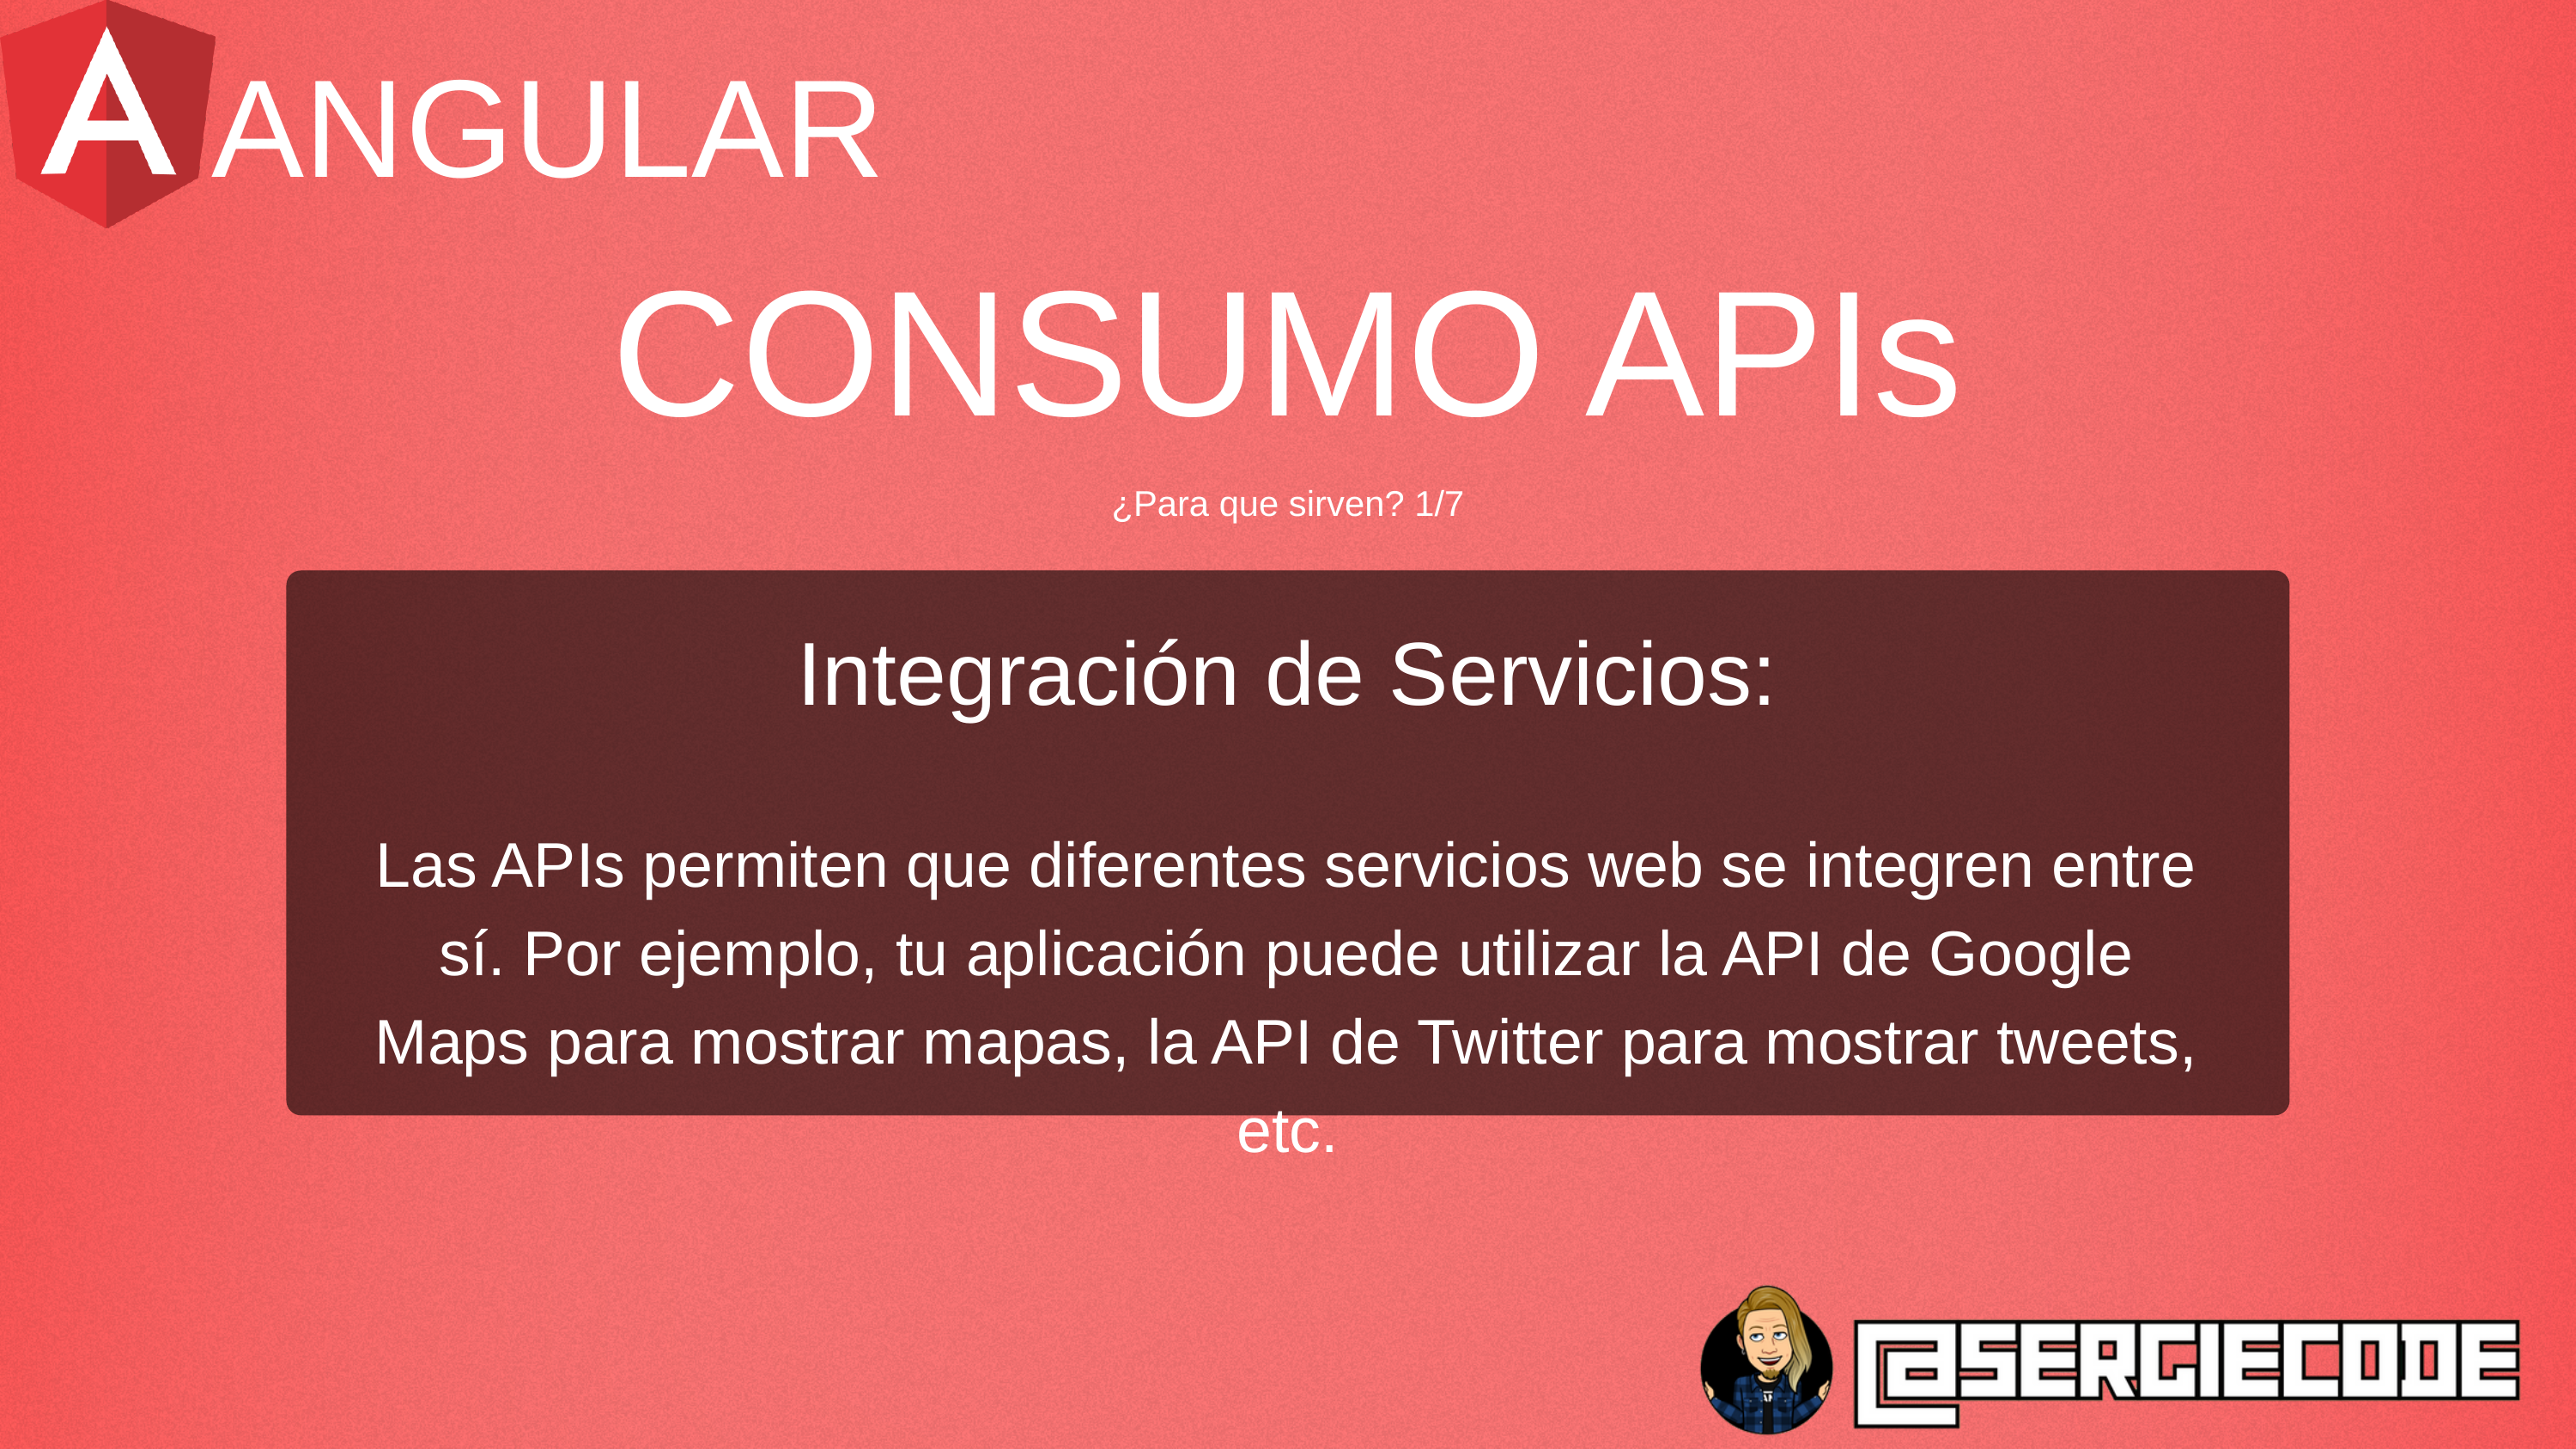

ANGULAR
CONSUMO APIs
¿Para que sirven? 1/7

Integración de Servicios:

Las APIs permiten que diferentes servicios web se integren entre sí. Por ejemplo, tu aplicación puede utilizar la API de Google Maps para mostrar mapas, la API de Twitter para mostrar tweets, etc.